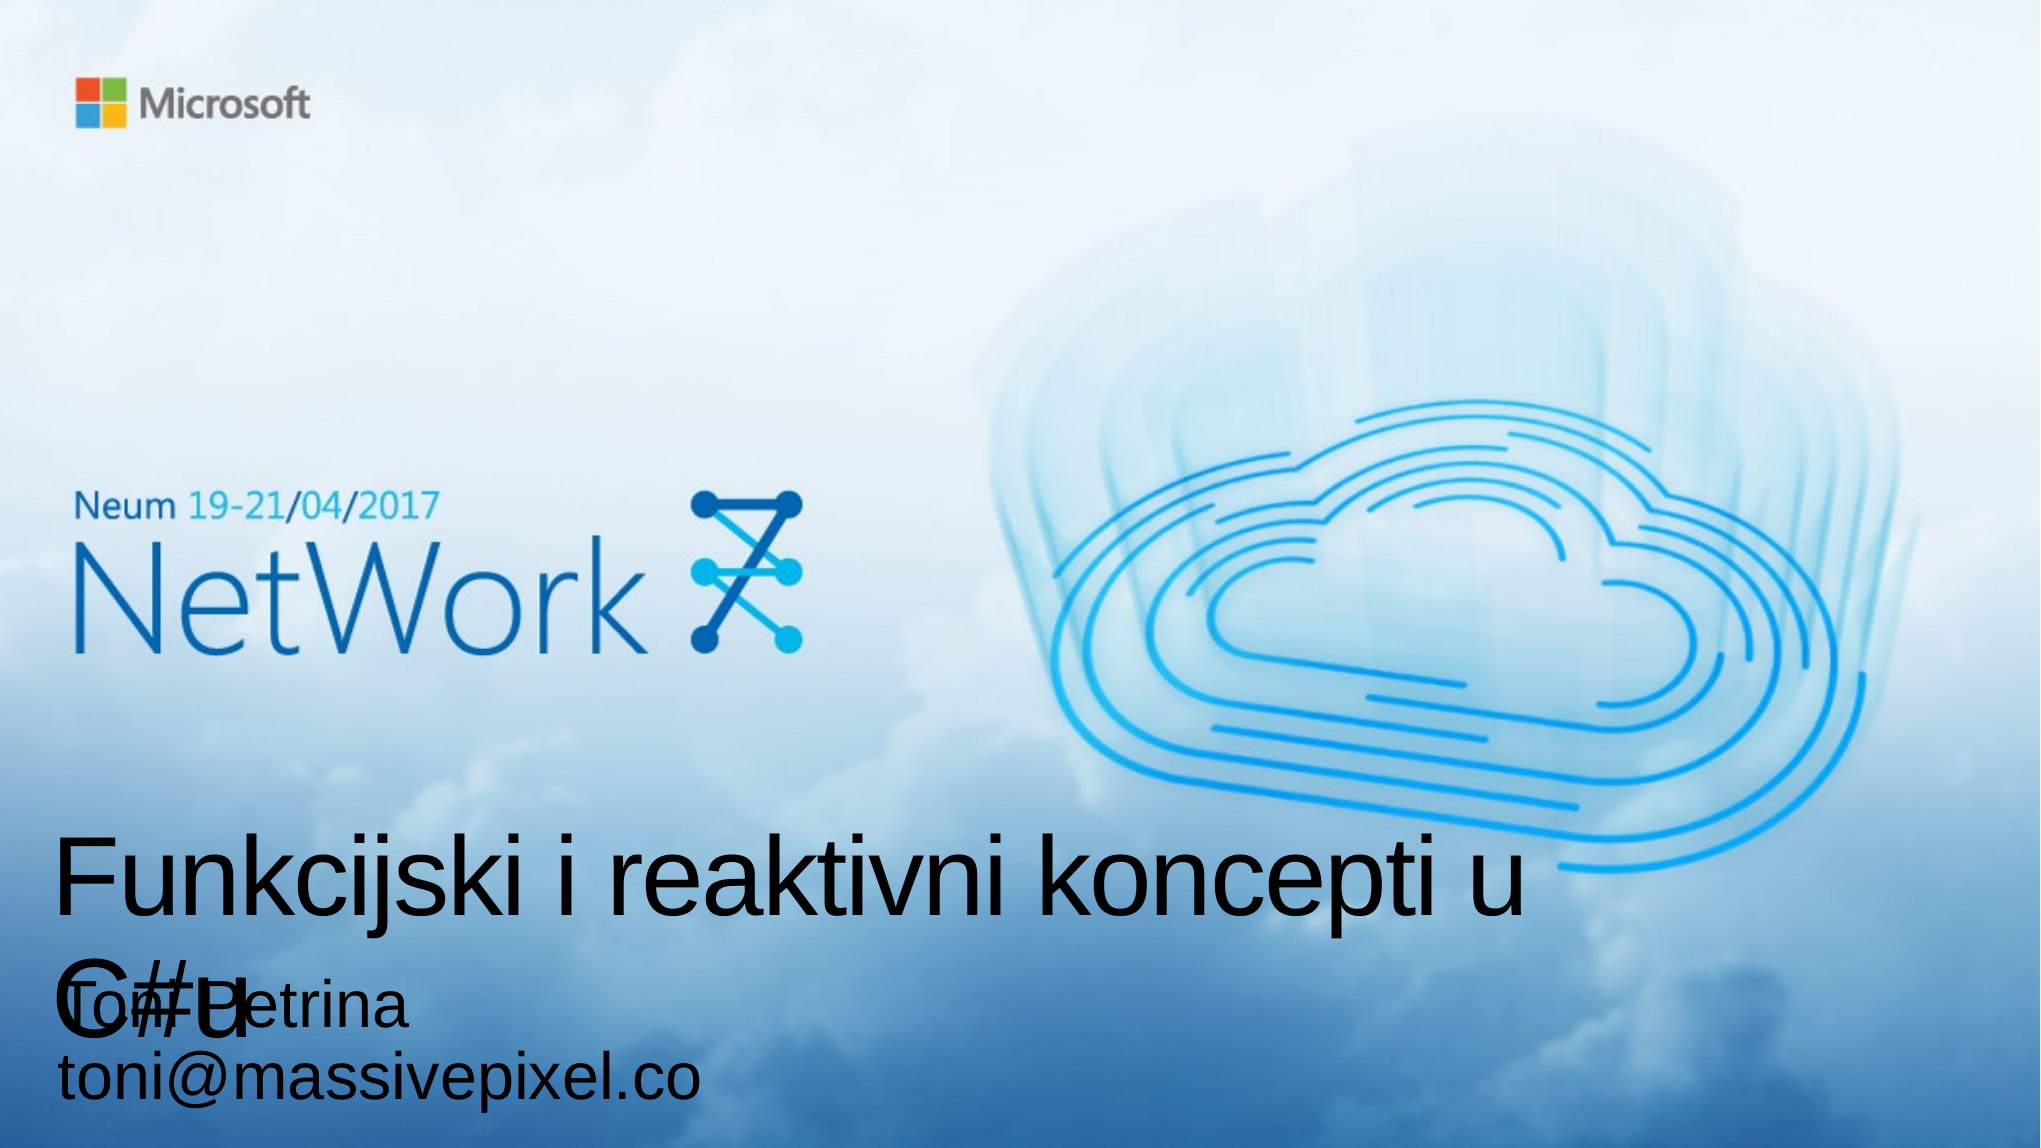

# Funkcijski i reaktivni koncepti u C#u
Toni Petrina
toni@massivepixel.co